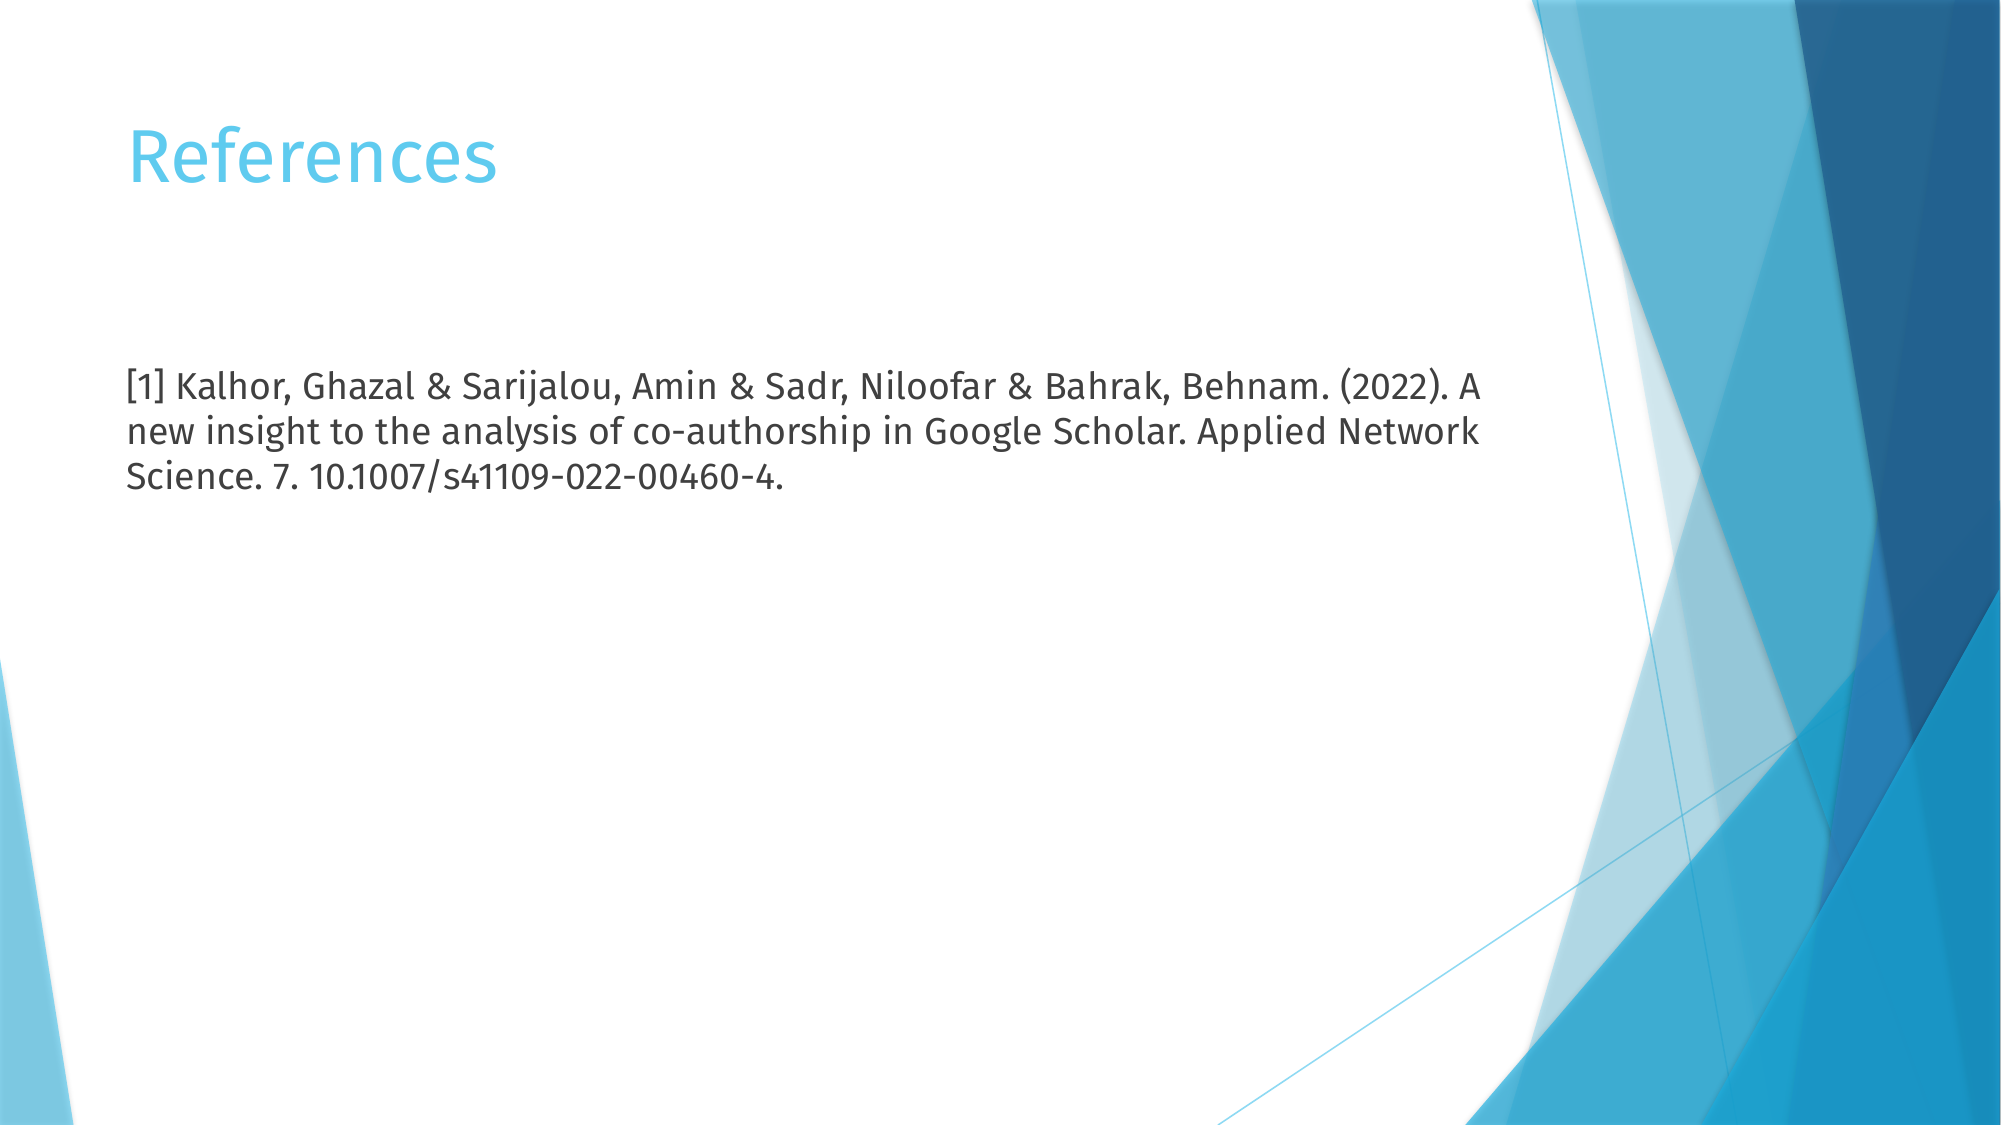

# References
[1] Kalhor, Ghazal & Sarijalou, Amin & Sadr, Niloofar & Bahrak, Behnam. (2022). A new insight to the analysis of co-authorship in Google Scholar. Applied Network Science. 7. 10.1007/s41109-022-00460-4.